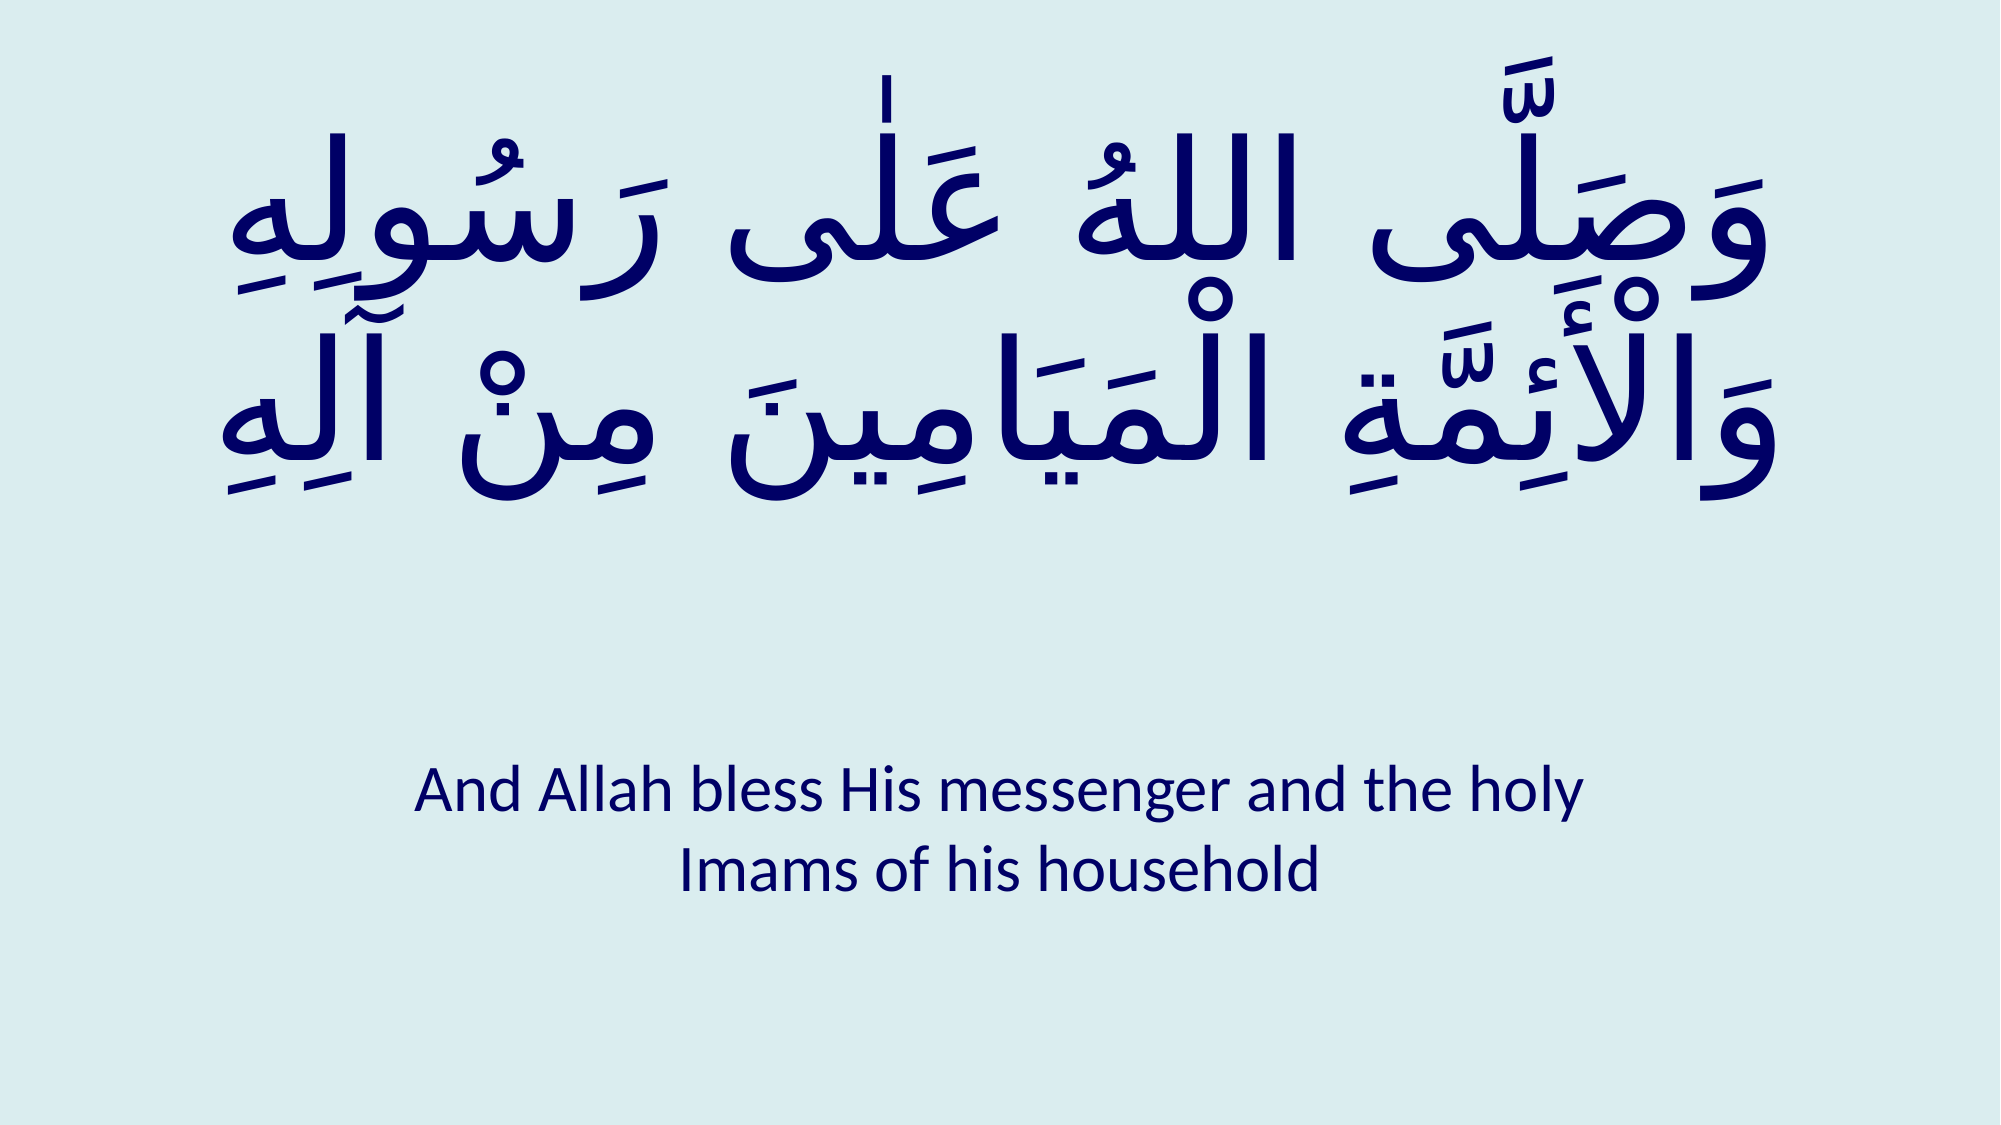

# وَصَلَّی اللهُ عَلٰی رَسُولِهِ وَالْأَئِمَّةِ الْمَیَامِینَ مِنْ آلِهِ
And Allah bless His messenger and the holy Imams of his household